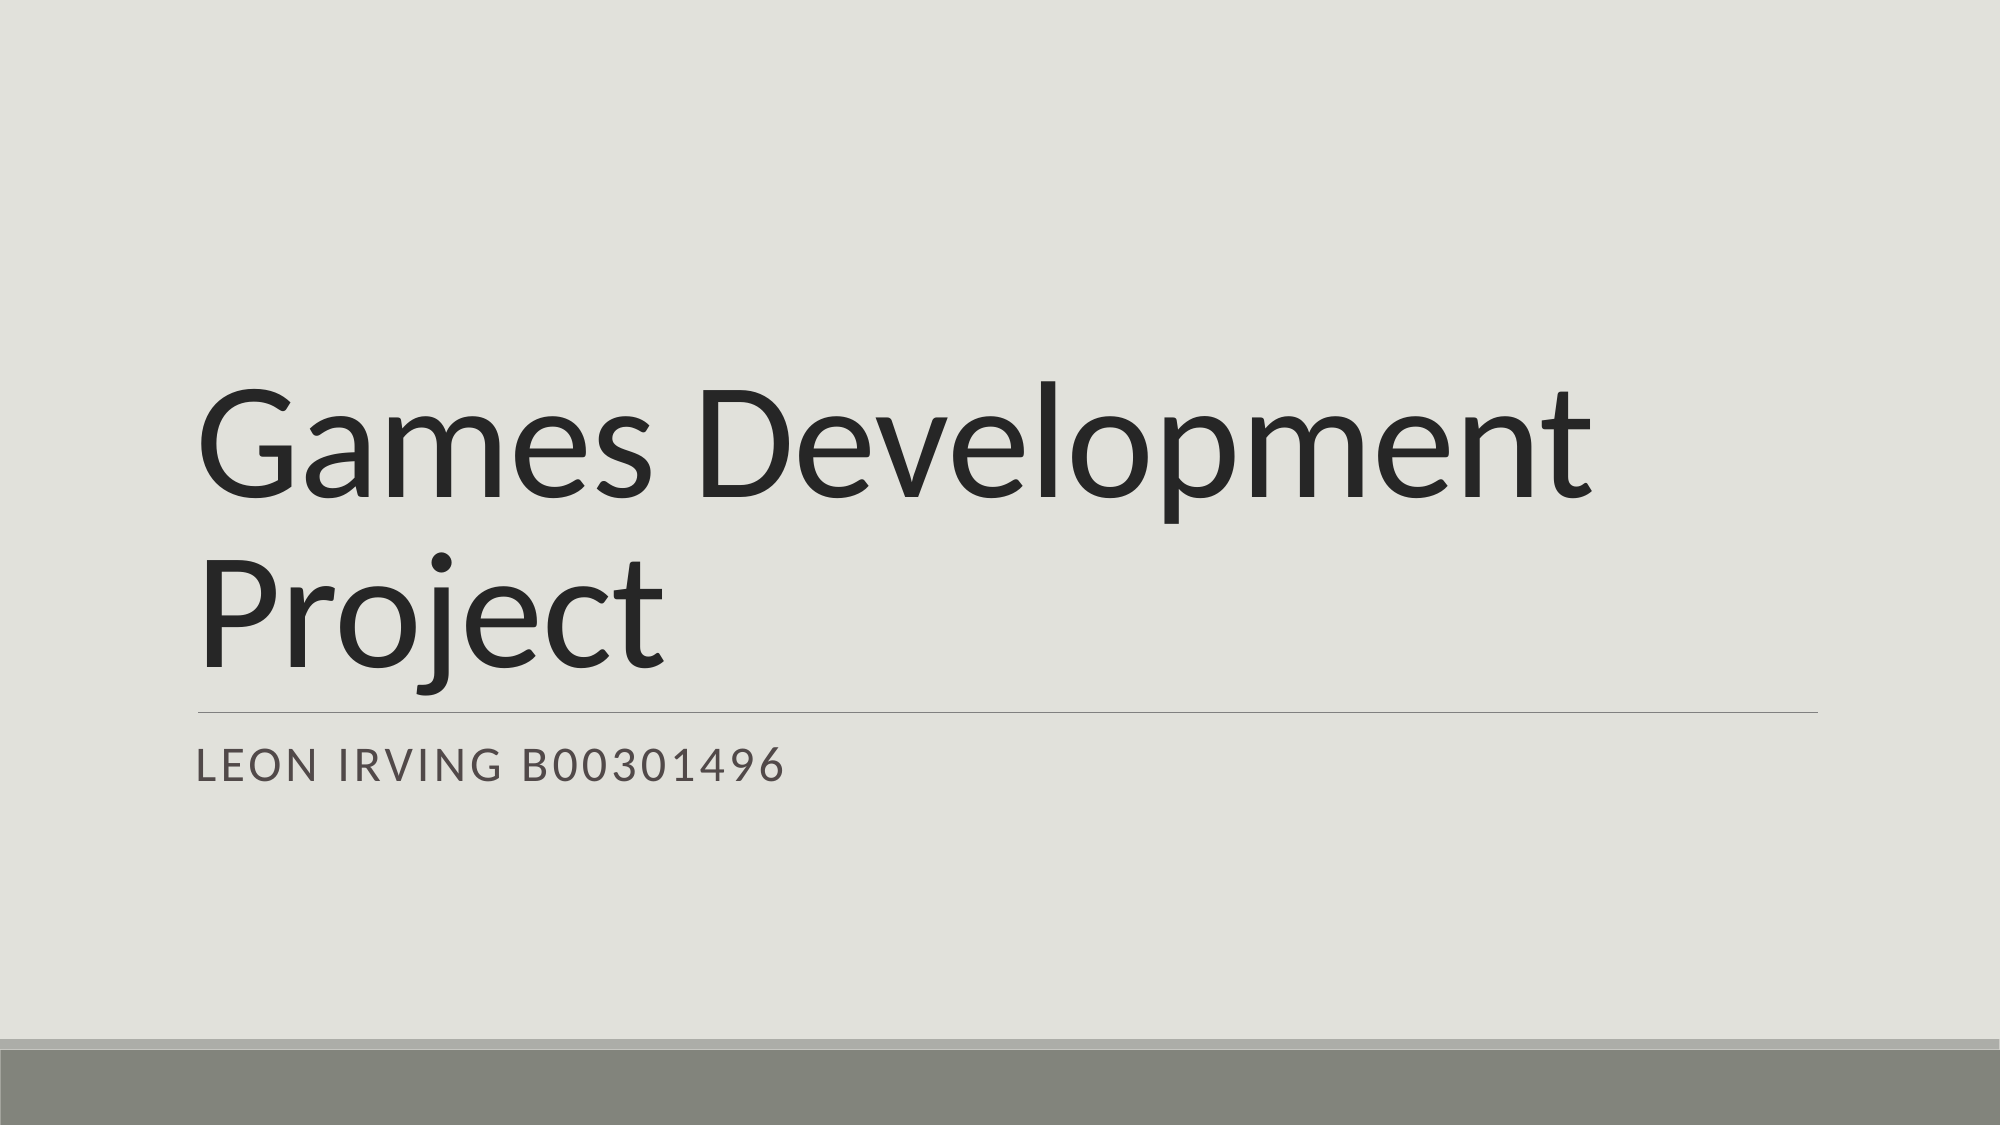

# Games Development Project
Leon Irving B00301496